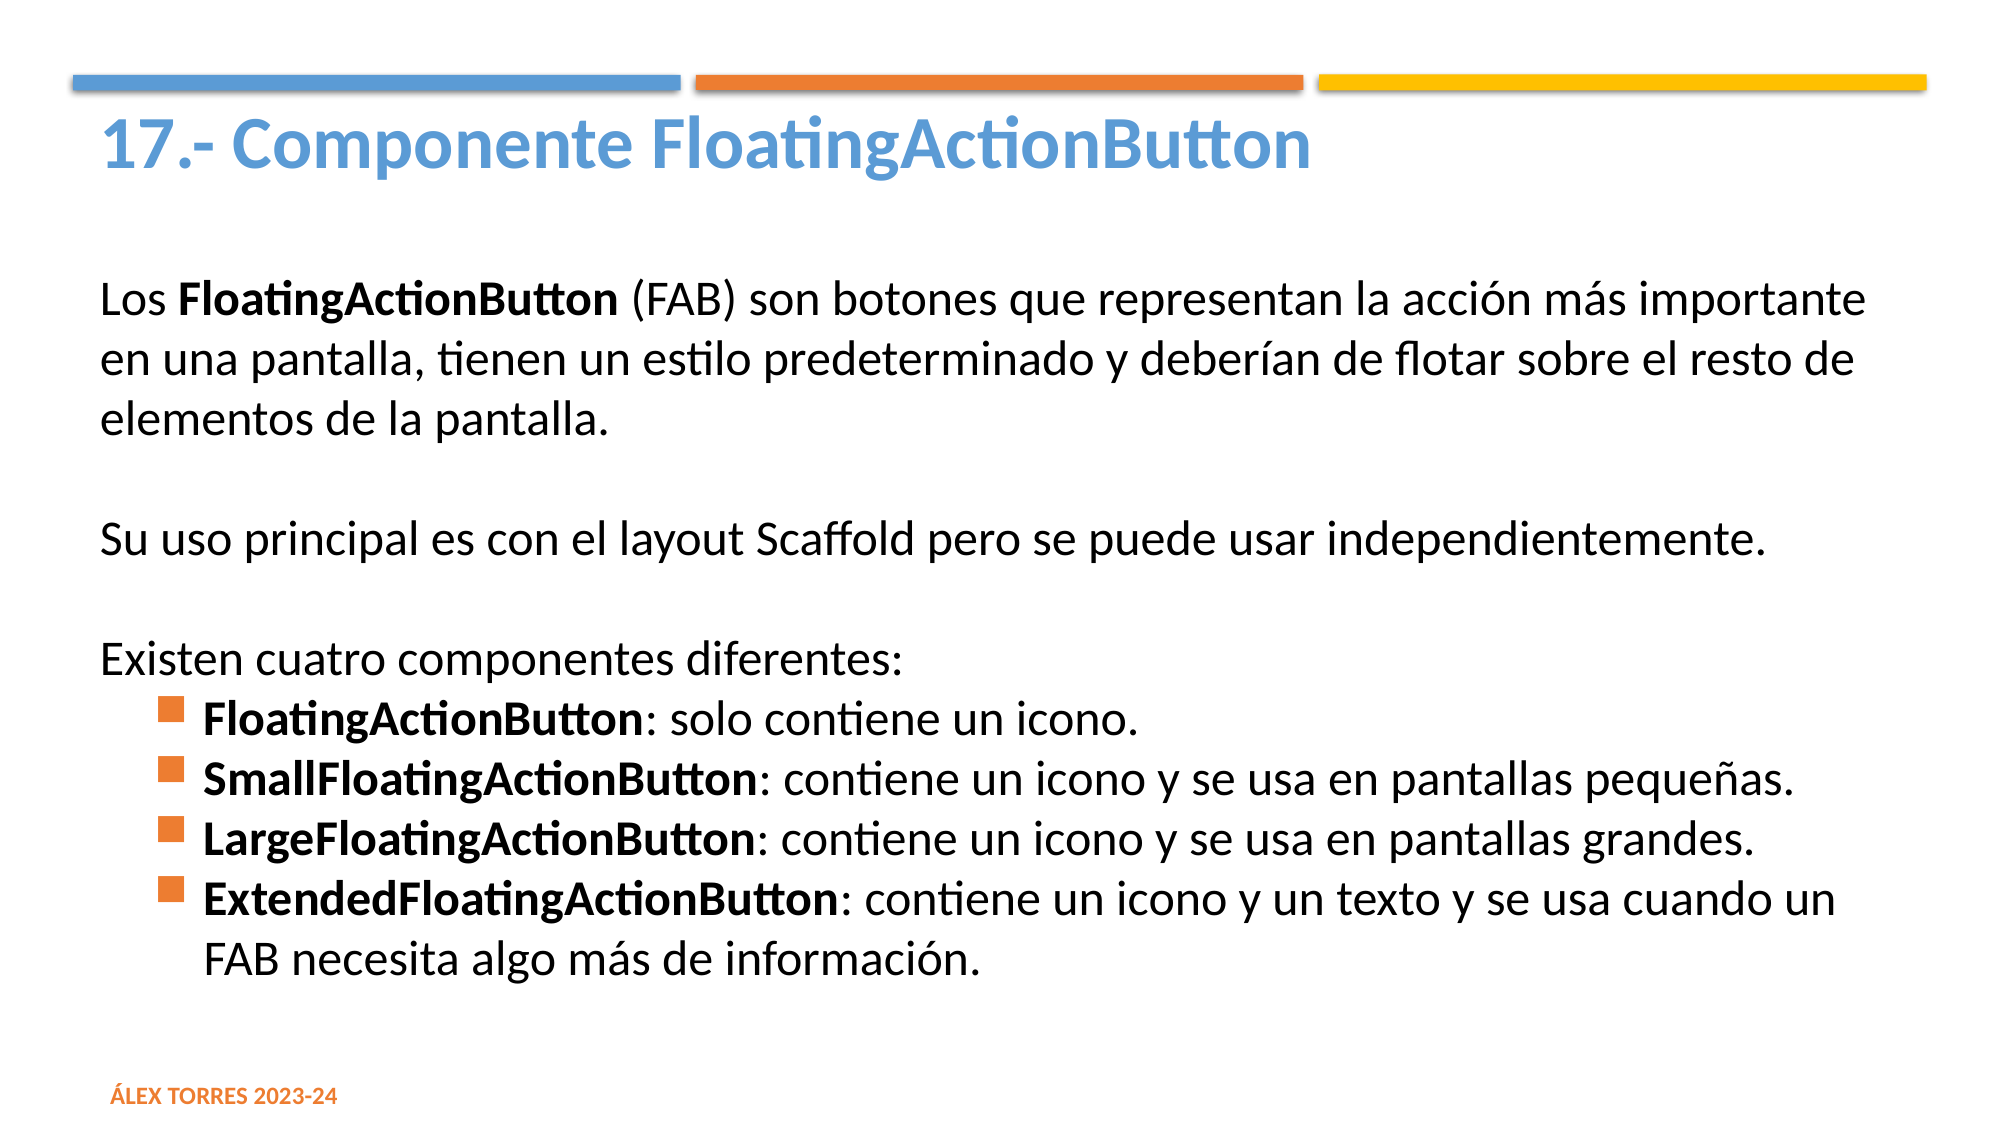

17.- Componente FloatingActionButton

Los FloatingActionButton (FAB) son botones que representan la acción más importante en una pantalla, tienen un estilo predeterminado y deberían de flotar sobre el resto de elementos de la pantalla.

Su uso principal es con el layout Scaffold pero se puede usar independientemente.

Existen cuatro componentes diferentes:
FloatingActionButton: solo contiene un icono.
SmallFloatingActionButton: contiene un icono y se usa en pantallas pequeñas.
LargeFloatingActionButton: contiene un icono y se usa en pantallas grandes.
ExtendedFloatingActionButton: contiene un icono y un texto y se usa cuando un FAB necesita algo más de información.